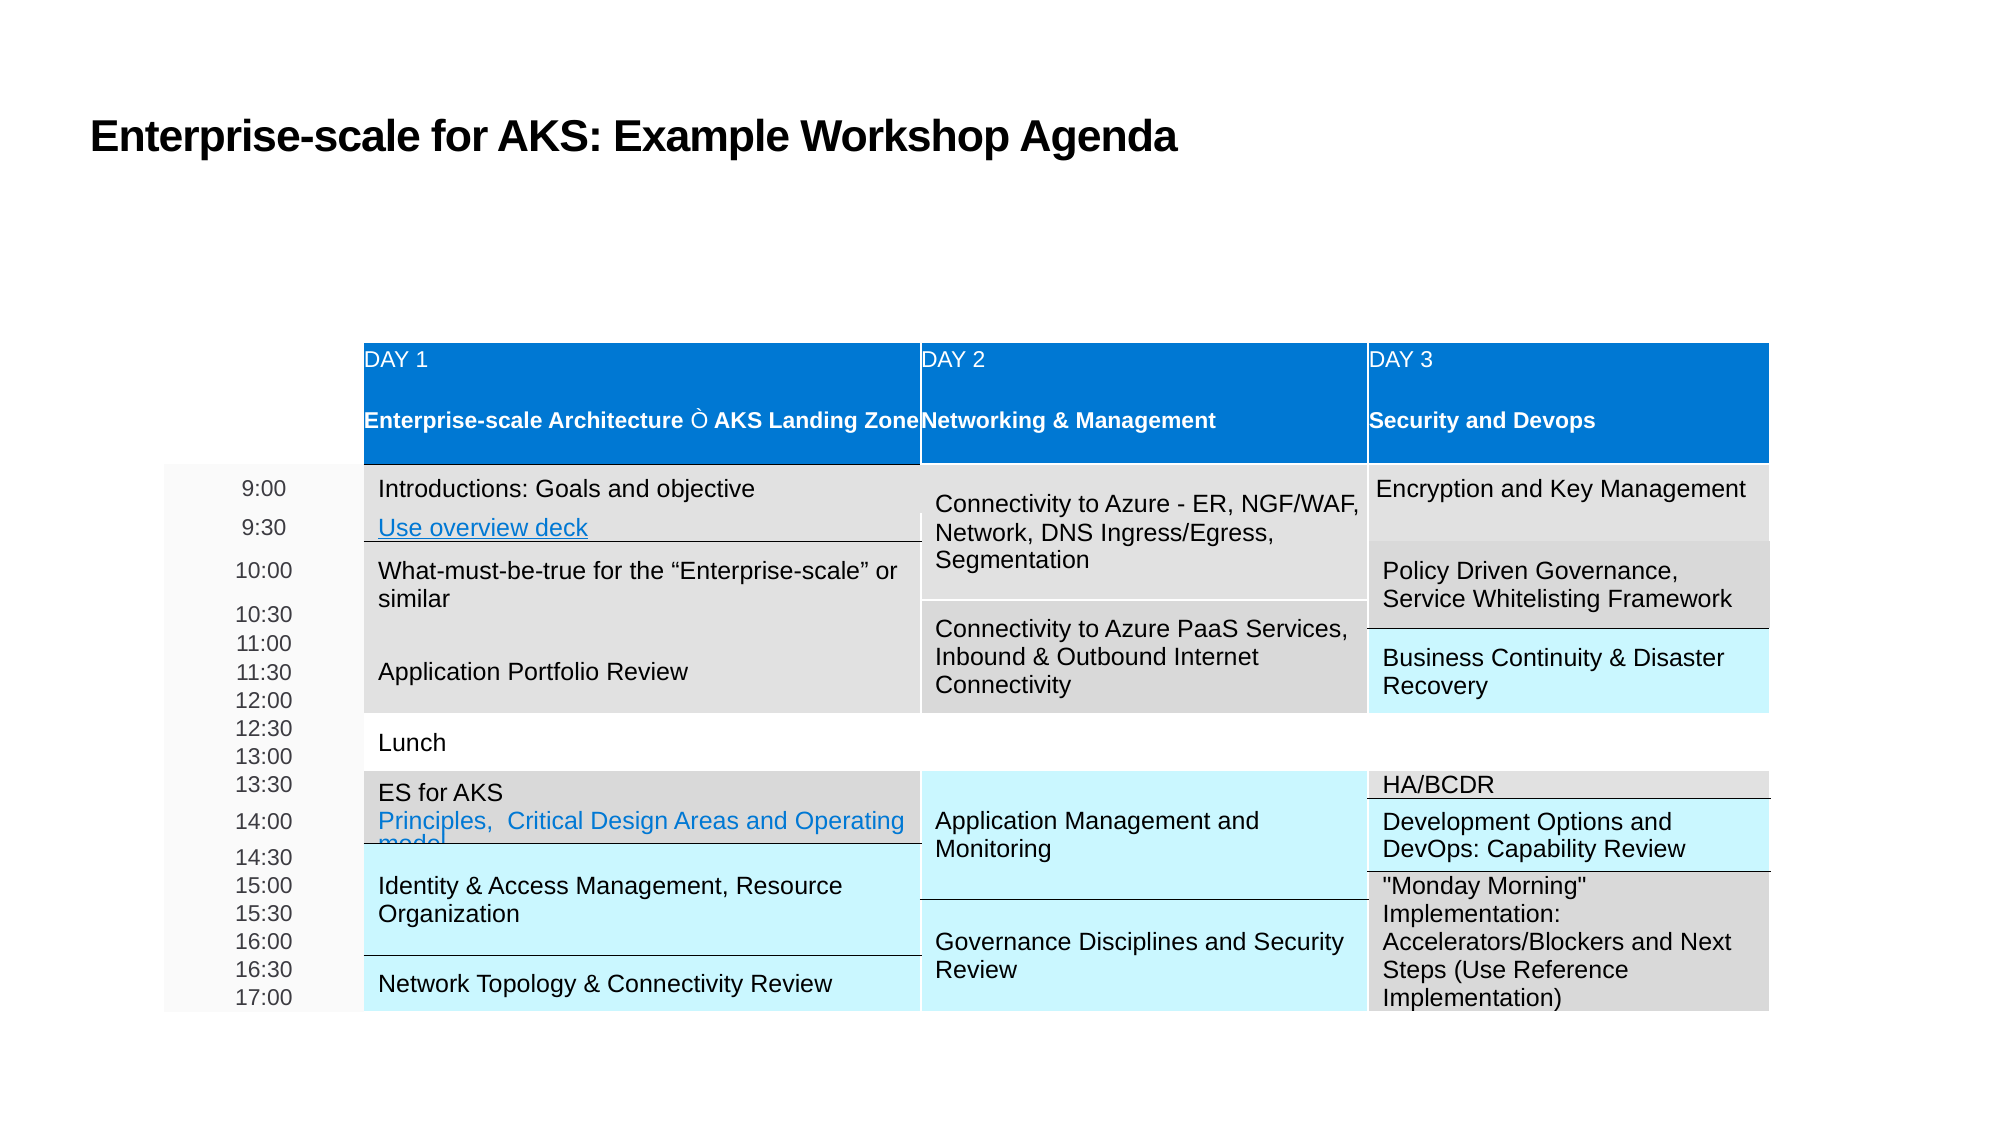

# Enterprise-scale for AKS: Example Workshop Agenda
|  | DAY 1 | DAY 2 | DAY 3 |
| --- | --- | --- | --- |
|  | Enterprise-scale Architecture Ò AKS Landing Zone | Networking & Management | Security and Devops |
| 9:00 | Introductions: Goals and objective | Connectivity to Azure - ER, NGF/WAF, Network, DNS Ingress/Egress, Segmentation | Encryption and Key Management |
| 9:30 | Use overview deck |  |  |
| 10:00 | What-must-be-true for the “Enterprise-scale” or similar |  | Policy Driven Governance, Service Whitelisting Framework |
| 10:30 |  | Connectivity to Azure PaaS Services, Inbound & Outbound Internet Connectivity |  |
| 11:00 | Application Portfolio Review |  | Business Continuity & Disaster Recovery |
| 11:30 |  |  |  |
| 12:00 |  |  |  |
| 12:30 | Lunch |  |  |
| 13:00 |  |  |  |
| 13:30 | ES for AKS Principles, Critical Design Areas and Operating model | Application Management and Monitoring | HA/BCDR |
| 14:00 |  |  | Development Options and DevOps: Capability Review |
| 14:30 | Identity & Access Management, Resource Organization |  |  |
| 15:00 |  |  | "Monday Morning" Implementation: Accelerators/Blockers and Next Steps (Use Reference Implementation) |
| 15:30 |  | Governance Disciplines and Security Review |  |
| 16:00 |  |  |  |
| 16:30 | Network Topology & Connectivity Review |  |  |
| 17:00 |  |  |  |